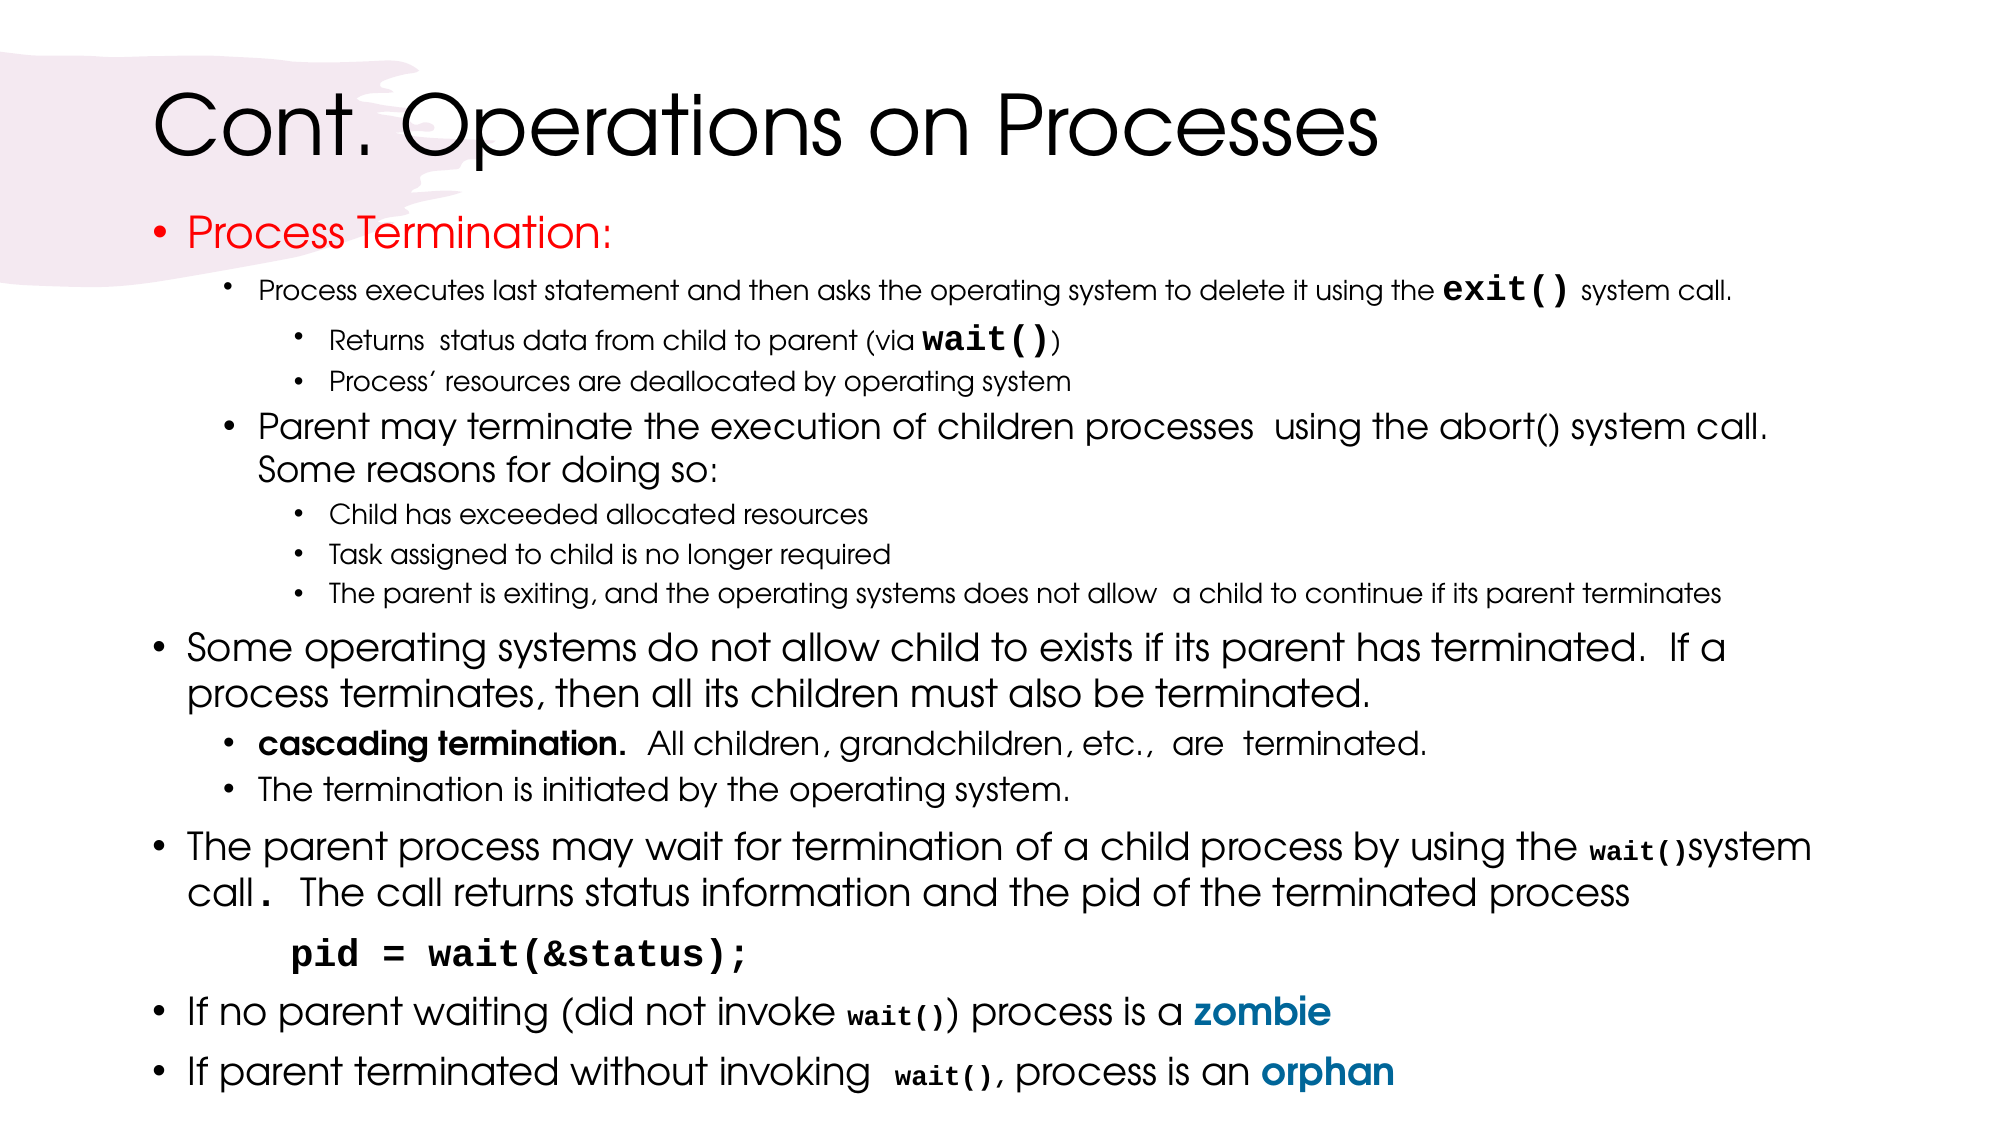

# Cont. Operations on Processes
Process Termination:
Process executes last statement and then asks the operating system to delete it using the exit() system call.
Returns  status data from child to parent (via wait())
Process’ resources are deallocated by operating system
Parent may terminate the execution of children processes  using the abort() system call.  Some reasons for doing so:
Child has exceeded allocated resources
Task assigned to child is no longer required
The parent is exiting, and the operating systems does not allow  a child to continue if its parent terminates
Some operating systems do not allow child to exists if its parent has terminated.  If a process terminates, then all its children must also be terminated.
cascading termination.  All children, grandchildren, etc.,  are  terminated.
The termination is initiated by the operating system.
The parent process may wait for termination of a child process by using the wait()system call. The call returns status information and the pid of the terminated process
      pid = wait(&status);
If no parent waiting (did not invoke wait()) process is a zombie
If parent terminated without invoking wait(), process is an orphan